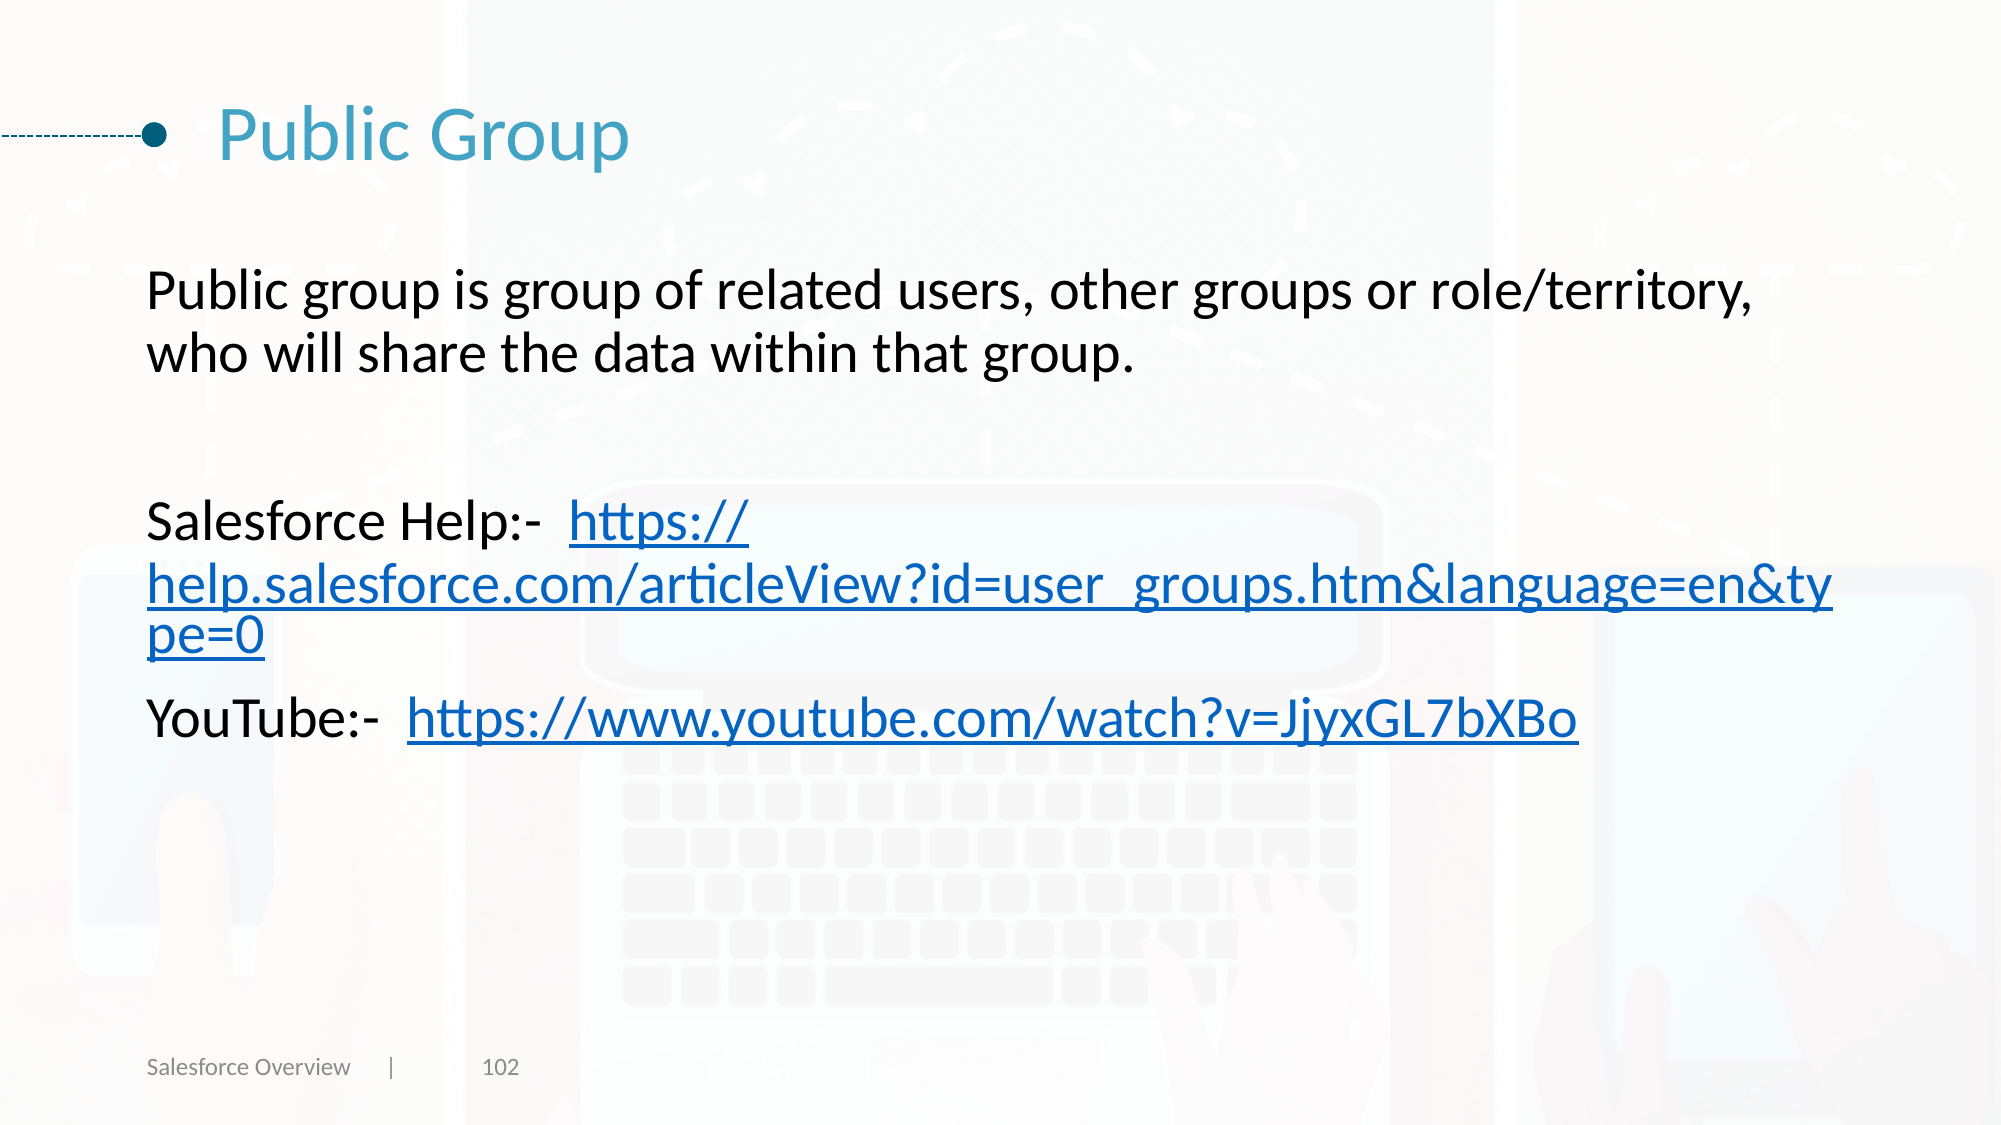

# Public Group
Public group is group of related users, other groups or role/territory, who will share the data within that group.

Salesforce Help:-  https://help.salesforce.com/articleView?id=user_groups.htm&language=en&type=0
YouTube:-  https://www.youtube.com/watch?v=JjyxGL7bXBo
Salesforce Overview      |
102